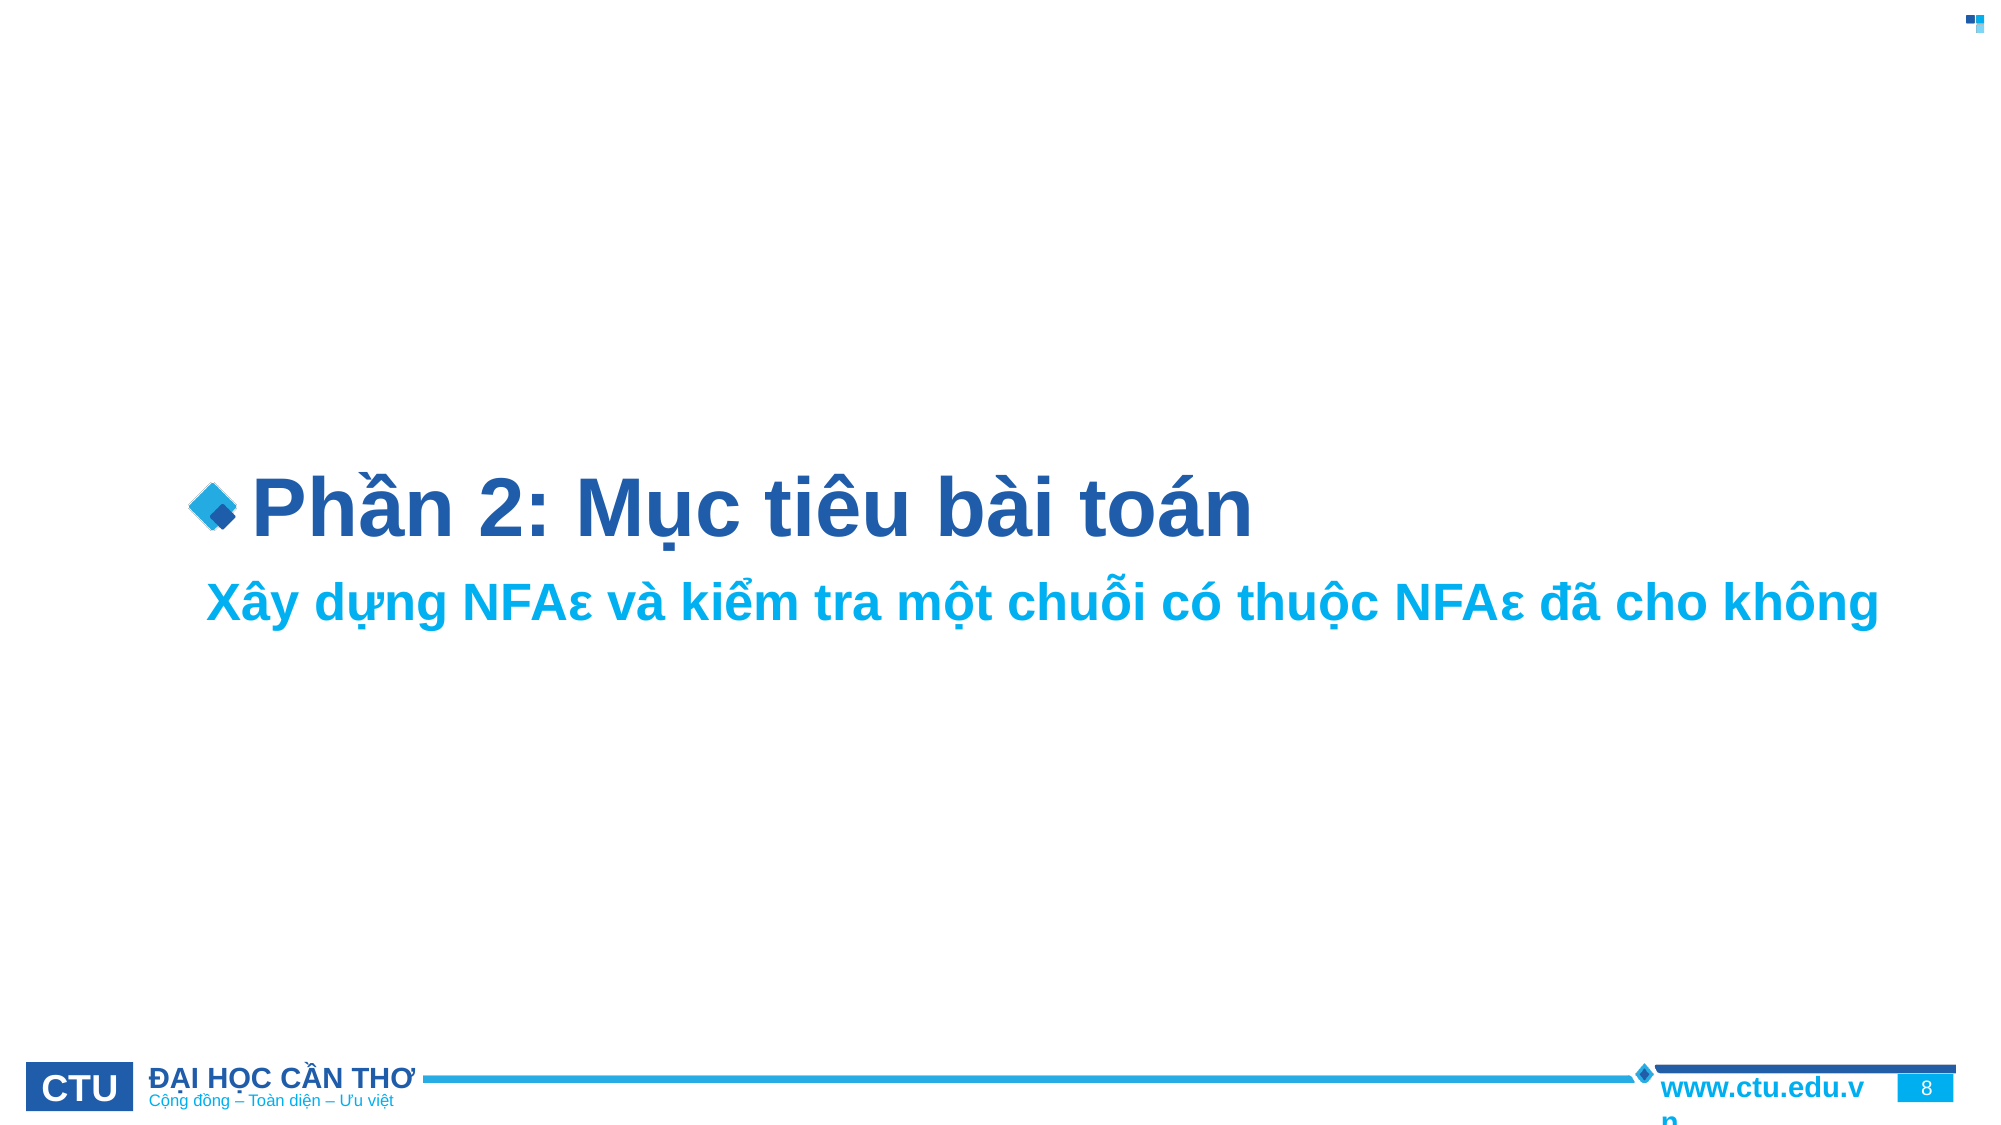

# Phần 2: Mục tiêu bài toán
Xây dựng NFAε và kiểm tra một chuỗi có thuộc NFAε đã cho không